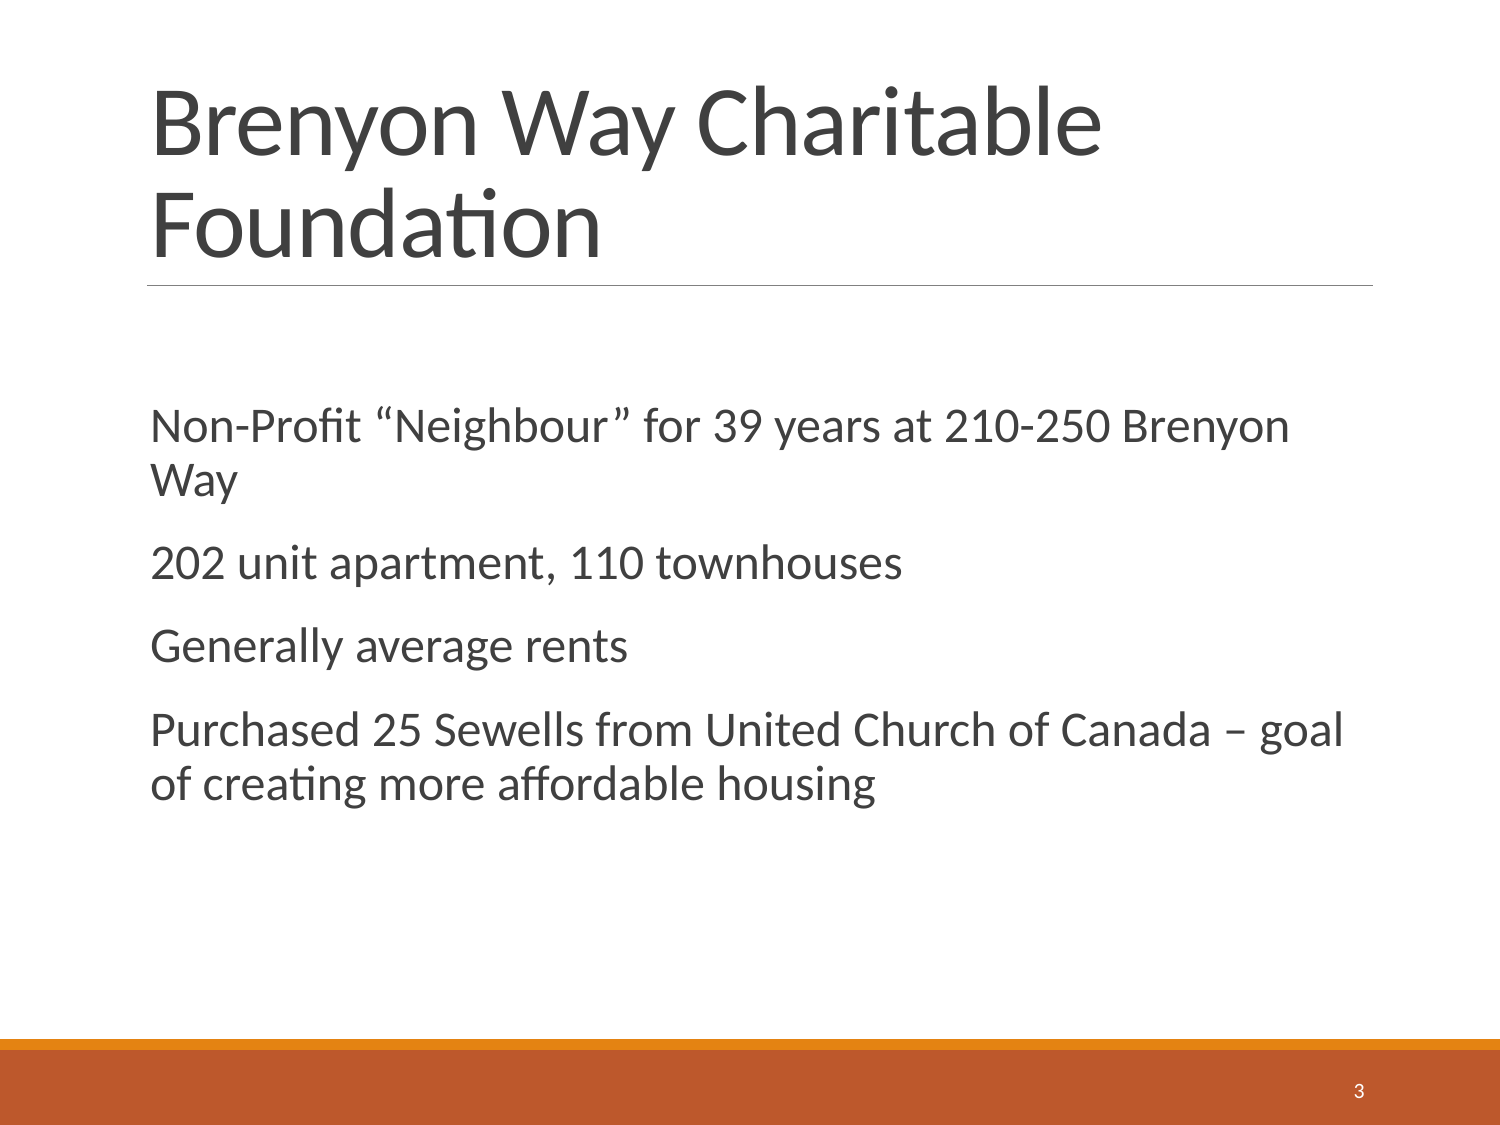

# Brenyon Way Charitable Foundation

Non-Profit “Neighbour” for 39 years at 210-250 Brenyon Way
202 unit apartment, 110 townhouses
Generally average rents
Purchased 25 Sewells from United Church of Canada – goal of creating more affordable housing
3